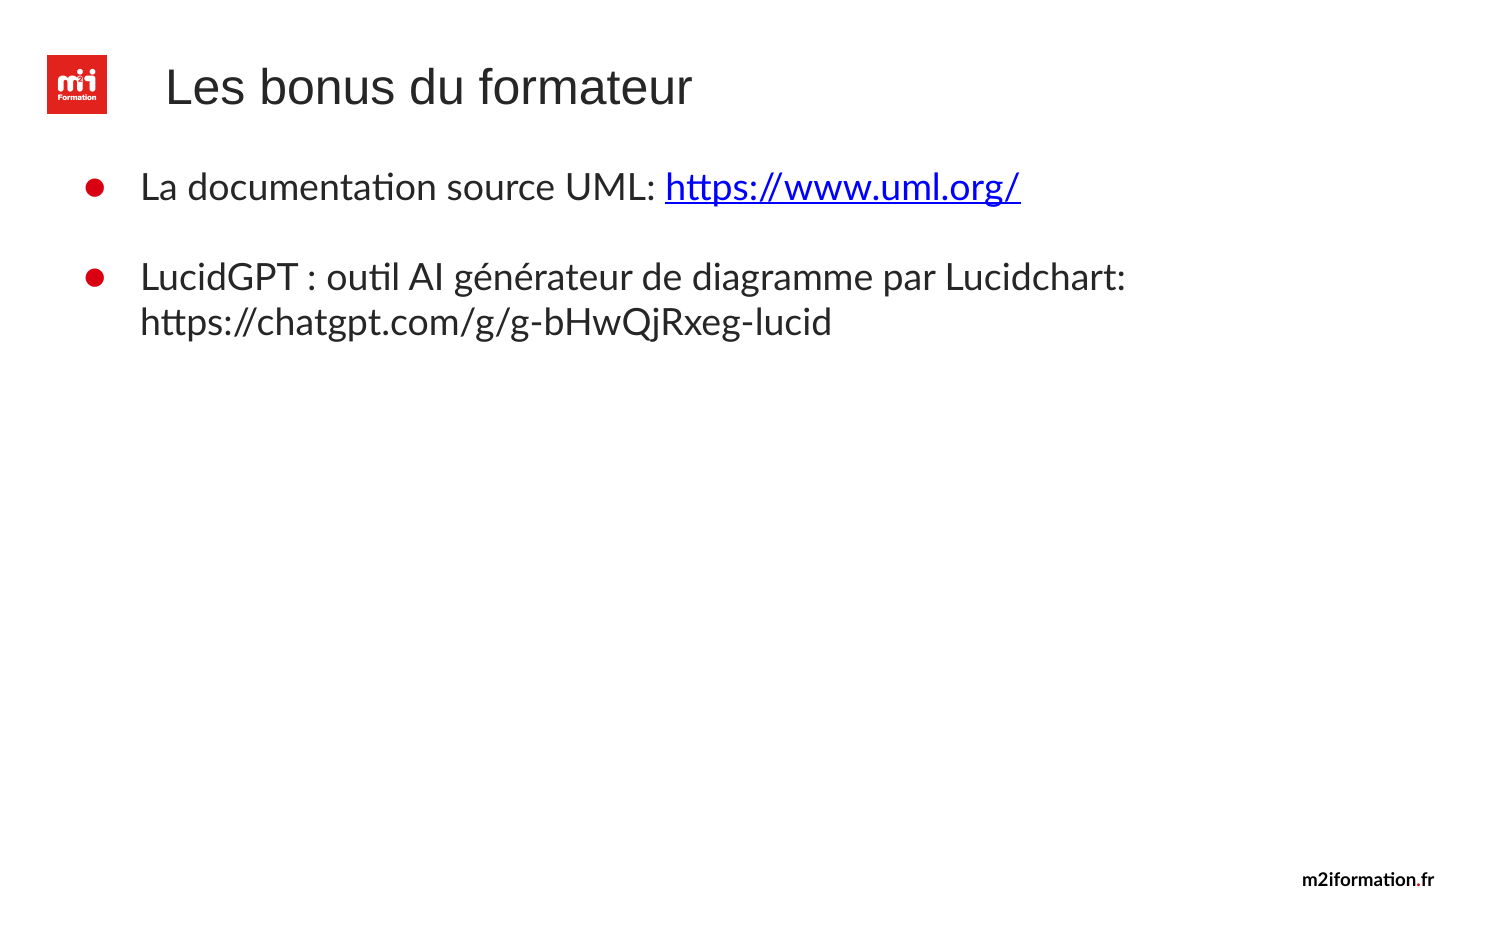

# Les bonus du formateur
La documentation source UML: https://www.uml.org/

LucidGPT : outil AI générateur de diagramme par Lucidchart: https://chatgpt.com/g/g-bHwQjRxeg-lucid